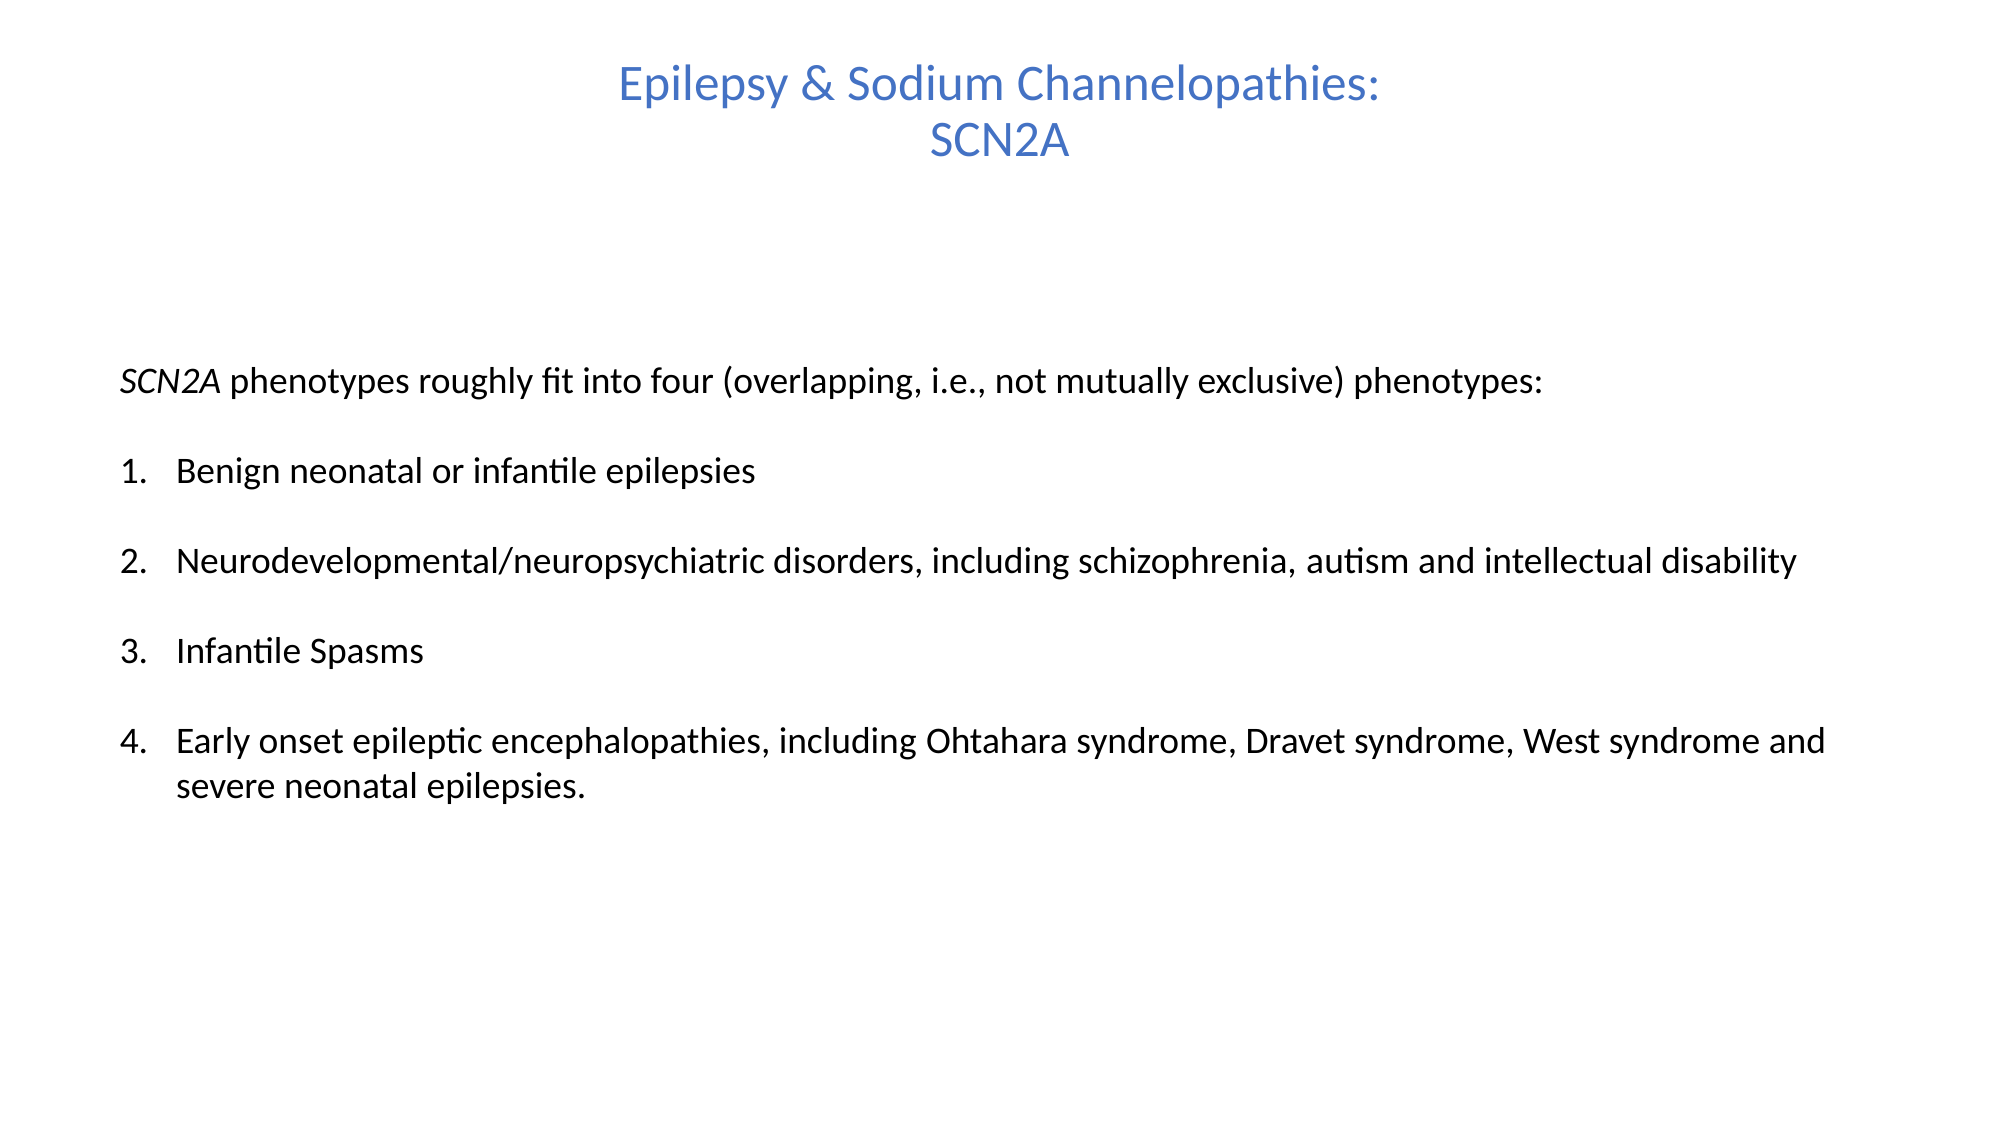

# Epilepsy & Sodium Channelopathies: SCN2A
SCN2A phenotypes roughly fit into four (overlapping, i.e., not mutually exclusive) phenotypes:

Benign neonatal or infantile epilepsies

Neurodevelopmental/neuropsychiatric disorders, including schizophrenia, autism and intellectual disability

Infantile Spasms

Early onset epileptic encephalopathies, including Ohtahara syndrome, Dravet syndrome, West syndrome and severe neonatal epilepsies.